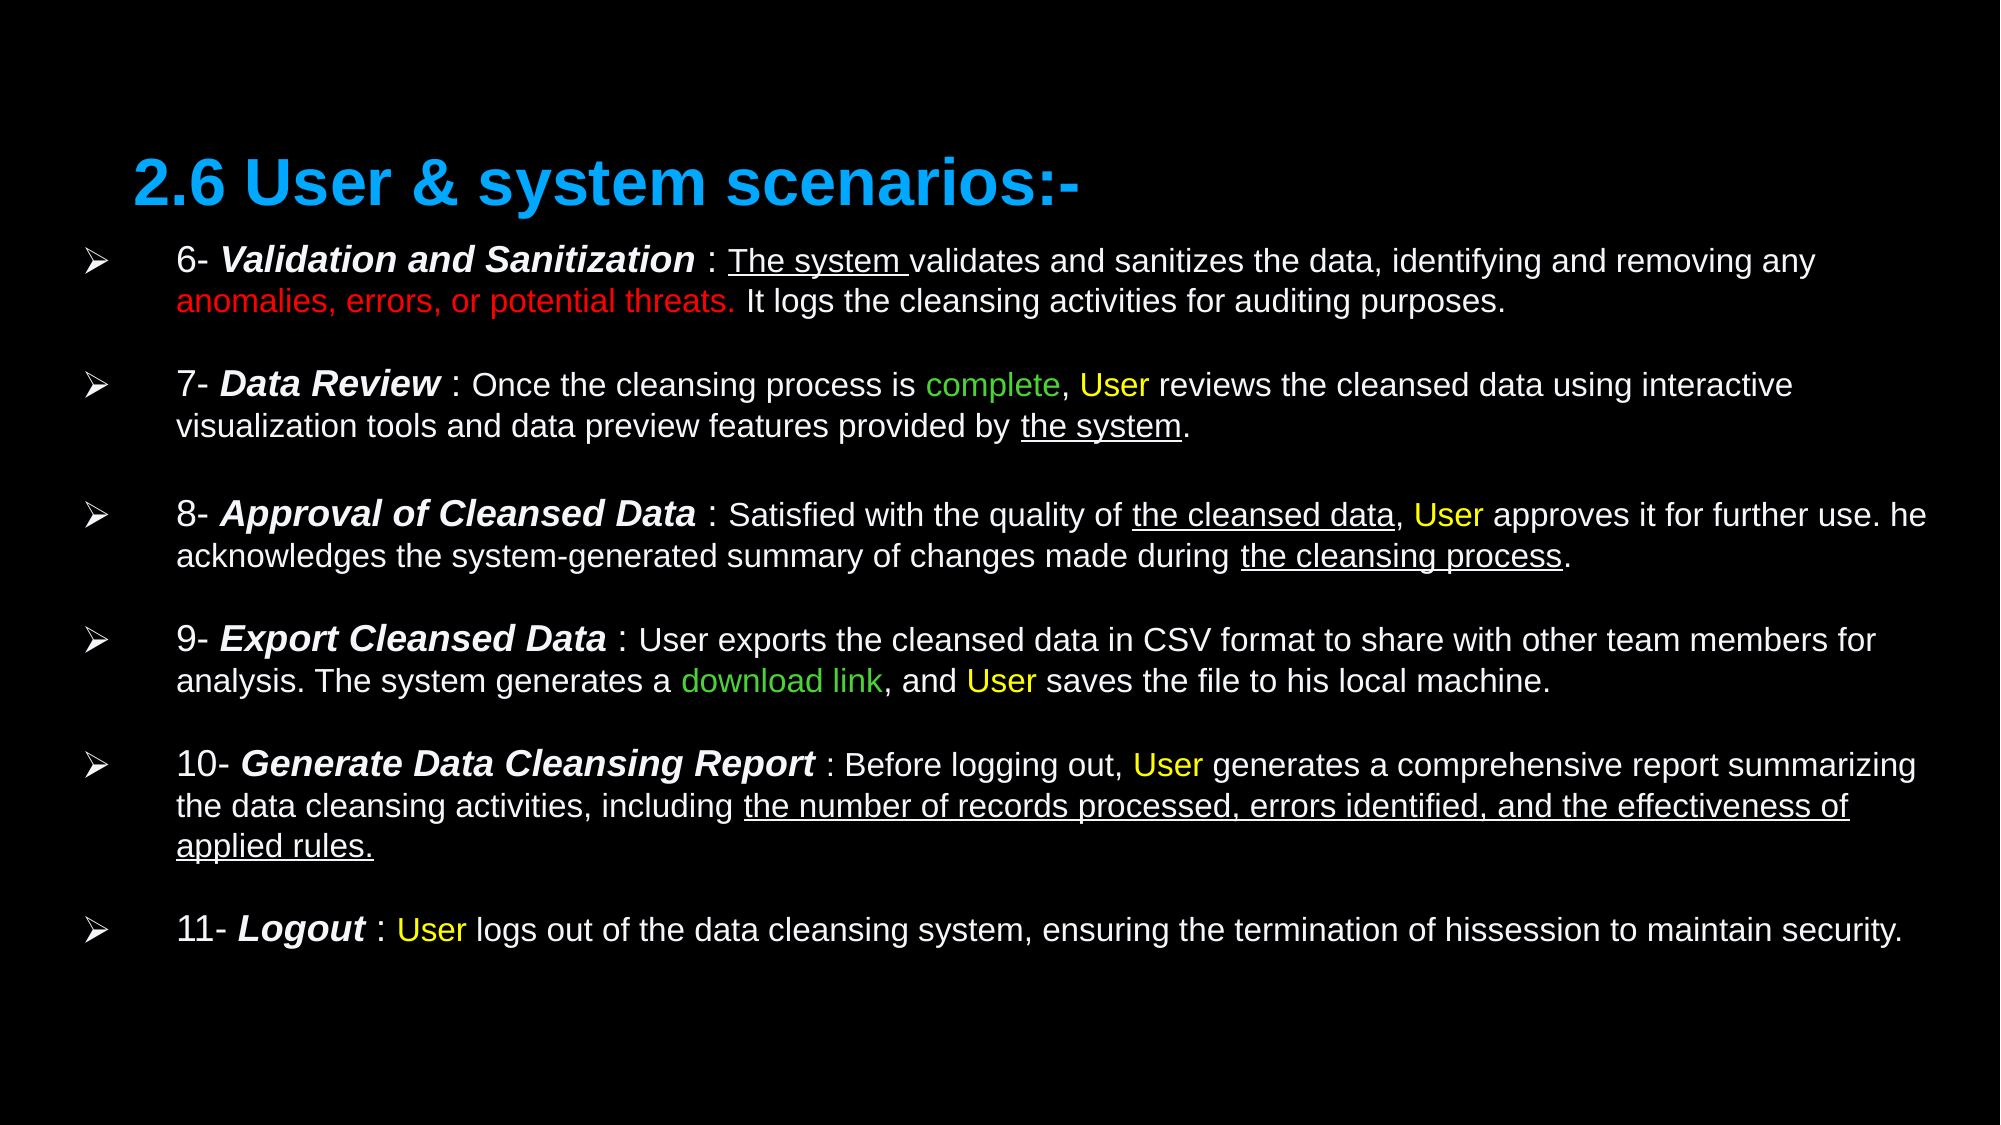

2.6 User & system scenarios:-
6- Validation and Sanitization : The system validates and sanitizes the data, identifying and removing any anomalies, errors, or potential threats. It logs the cleansing activities for auditing purposes.

7- Data Review : Once the cleansing process is complete, User reviews the cleansed data using interactive visualization tools and data preview features provided by the system.

8- Approval of Cleansed Data : Satisfied with the quality of the cleansed data, User approves it for further use. he acknowledges the system-generated summary of changes made during the cleansing process.

9- Export Cleansed Data : User exports the cleansed data in CSV format to share with other team members for analysis. The system generates a download link, and User saves the file to his local machine.

10- Generate Data Cleansing Report : Before logging out, User generates a comprehensive report summarizing the data cleansing activities, including the number of records processed, errors identified, and the effectiveness of applied rules.

11- Logout : User logs out of the data cleansing system, ensuring the termination of hissession to maintain security.